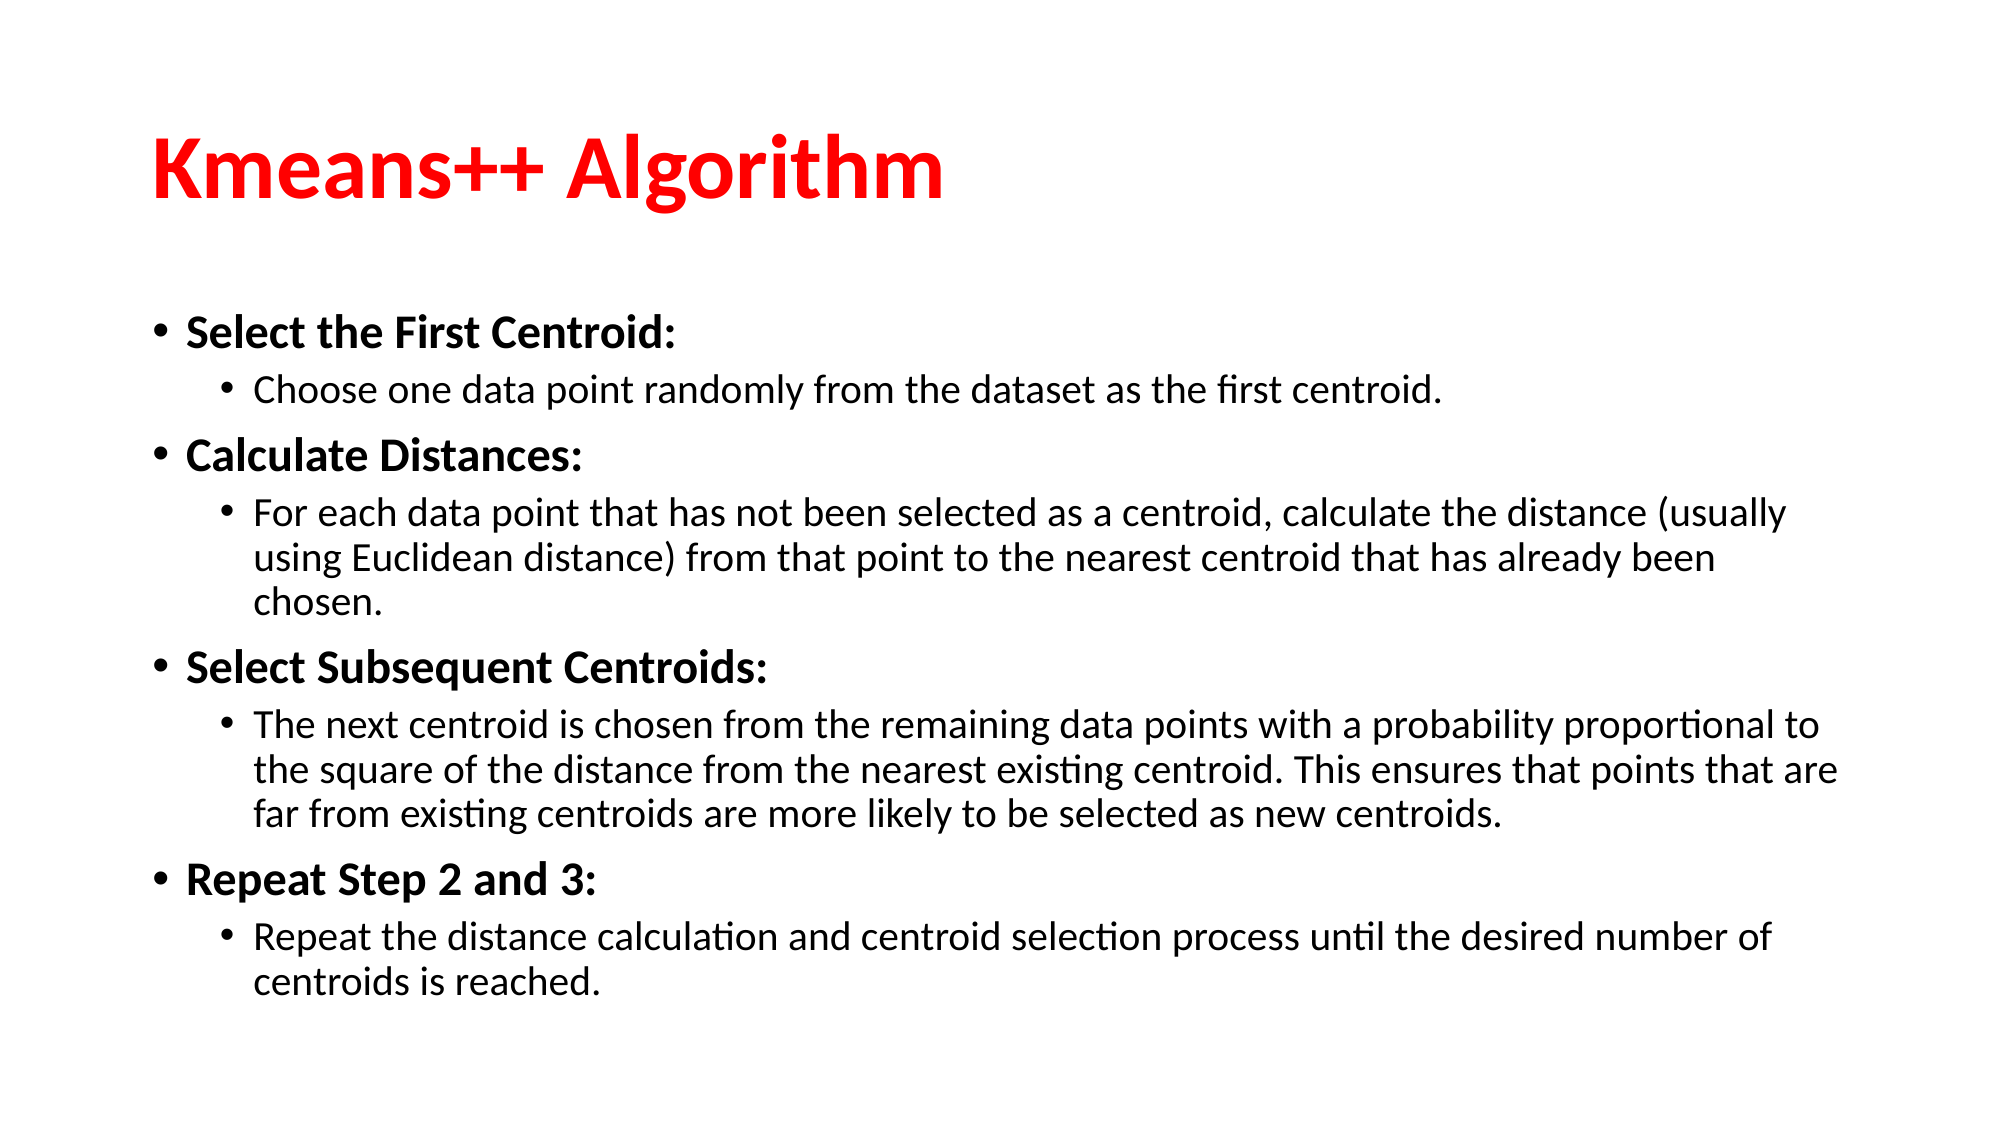

# Kmeans++ Algorithm
Select the First Centroid:
Choose one data point randomly from the dataset as the first centroid.
Calculate Distances:
For each data point that has not been selected as a centroid, calculate the distance (usually using Euclidean distance) from that point to the nearest centroid that has already been chosen.
Select Subsequent Centroids:
The next centroid is chosen from the remaining data points with a probability proportional to the square of the distance from the nearest existing centroid. This ensures that points that are far from existing centroids are more likely to be selected as new centroids.
Repeat Step 2 and 3:
Repeat the distance calculation and centroid selection process until the desired number of centroids is reached.